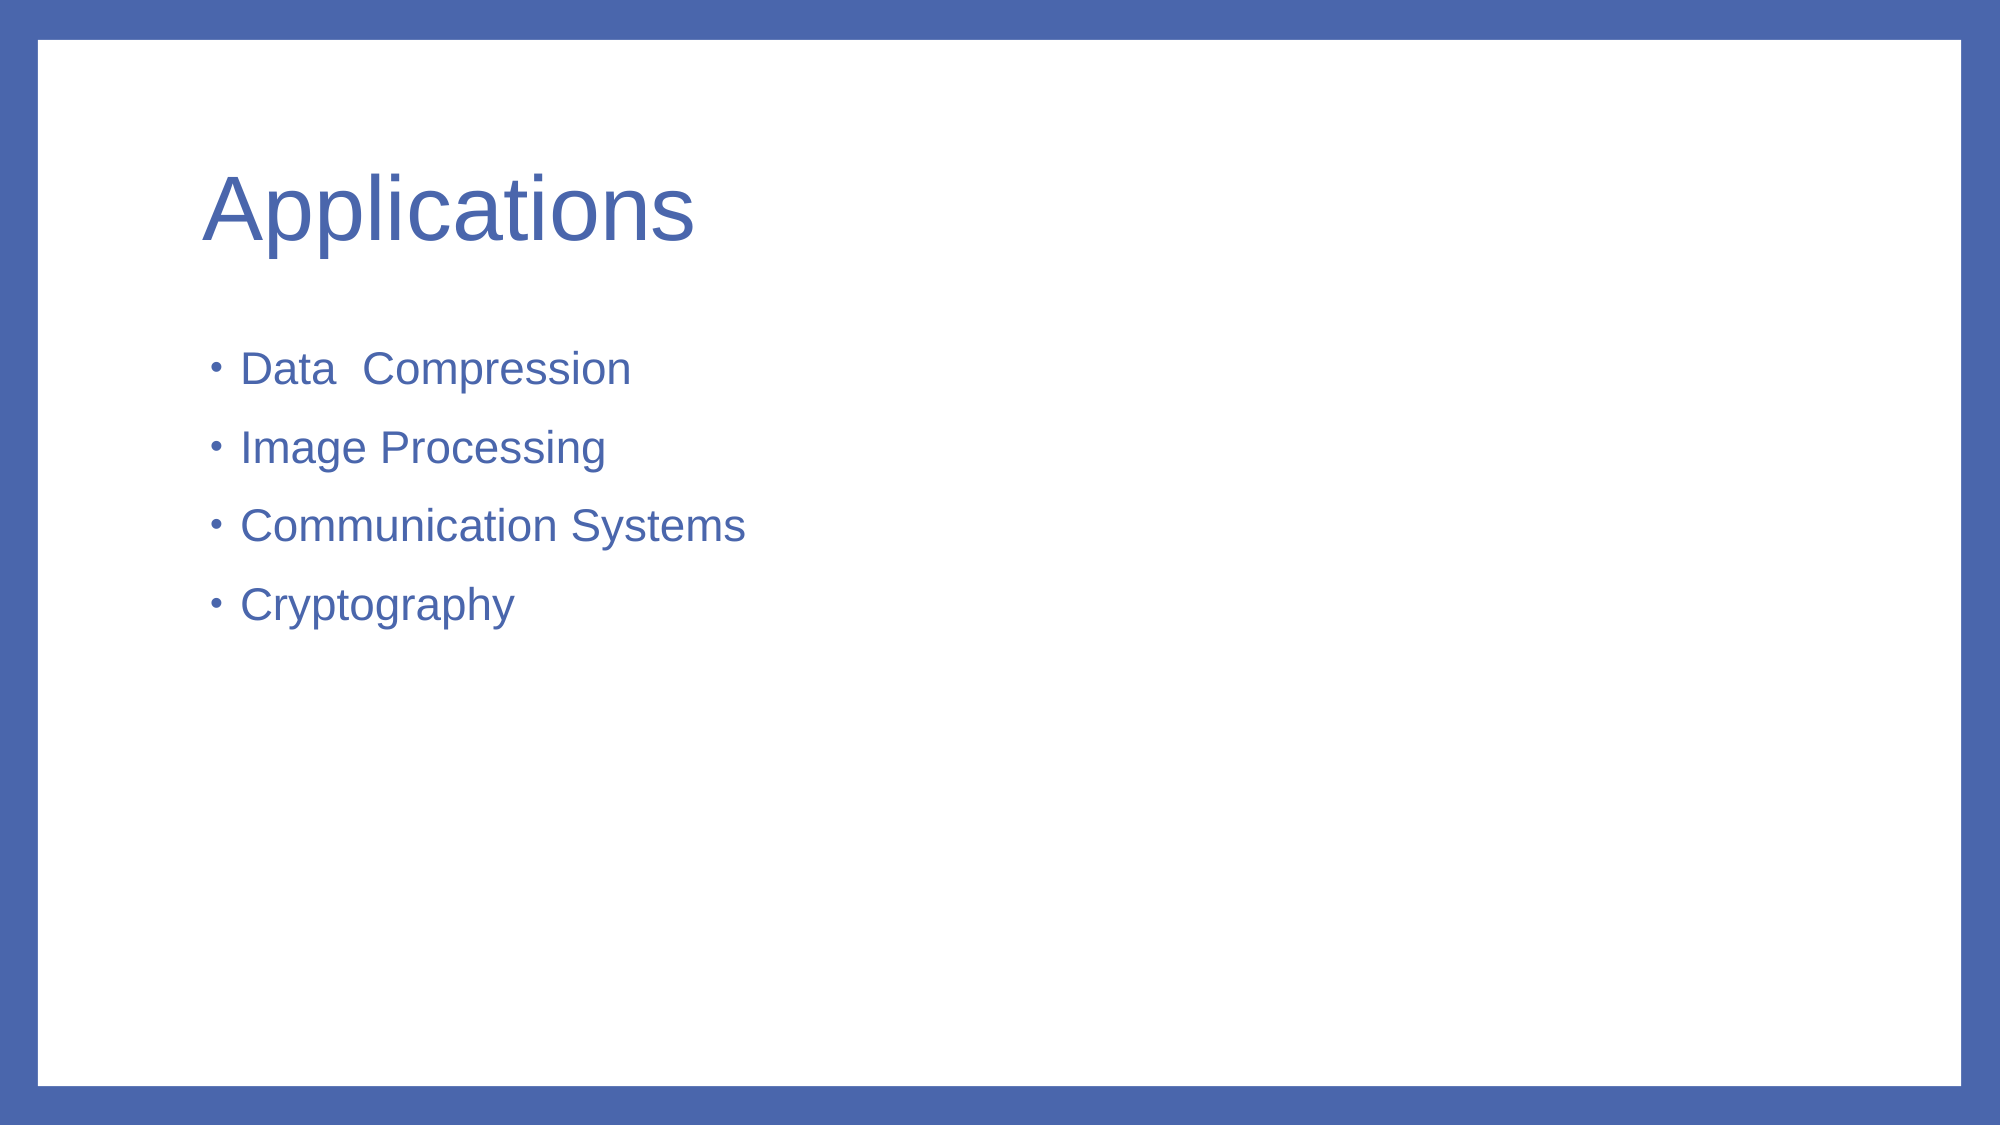

# Applications
Data  Compression
Image Processing
Communication Systems
Cryptography